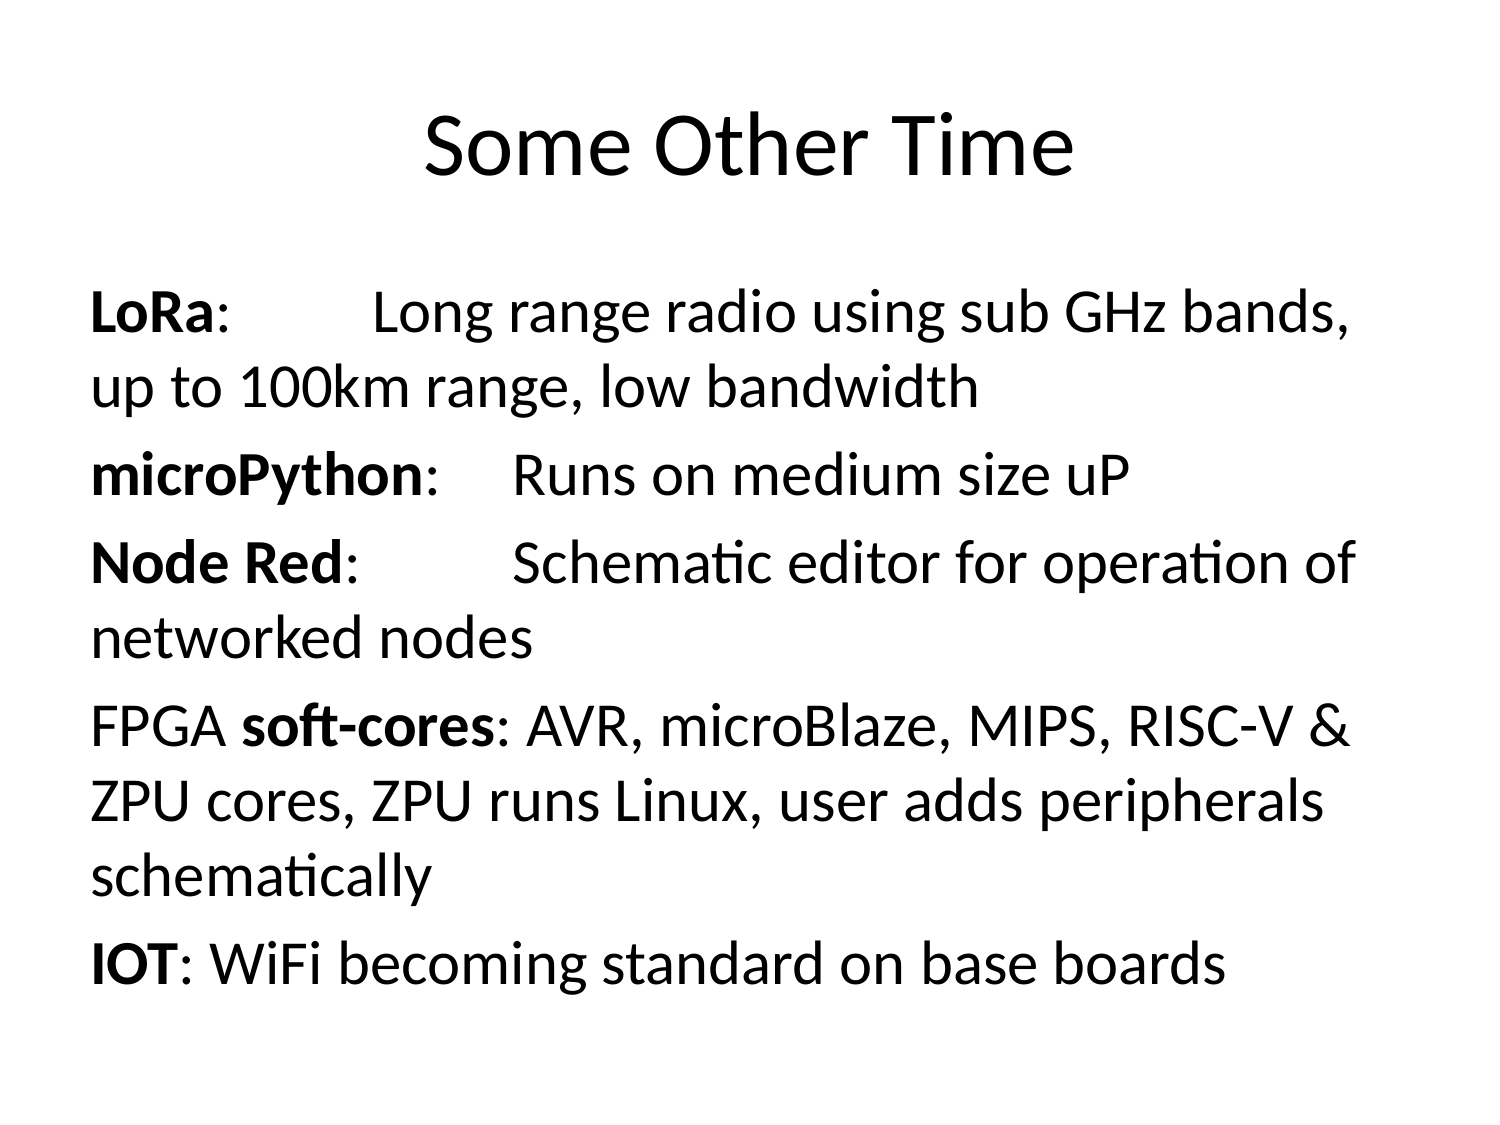

# Some Other Time
LoRa: 		Long range radio using sub GHz bands, up to 100km range, low bandwidth
microPython:	Runs on medium size uP
Node Red: 	Schematic editor for operation of networked nodes
FPGA soft-cores: AVR, microBlaze, MIPS, RISC-V & ZPU cores, ZPU runs Linux, user adds peripherals schematically
IOT: WiFi becoming standard on base boards